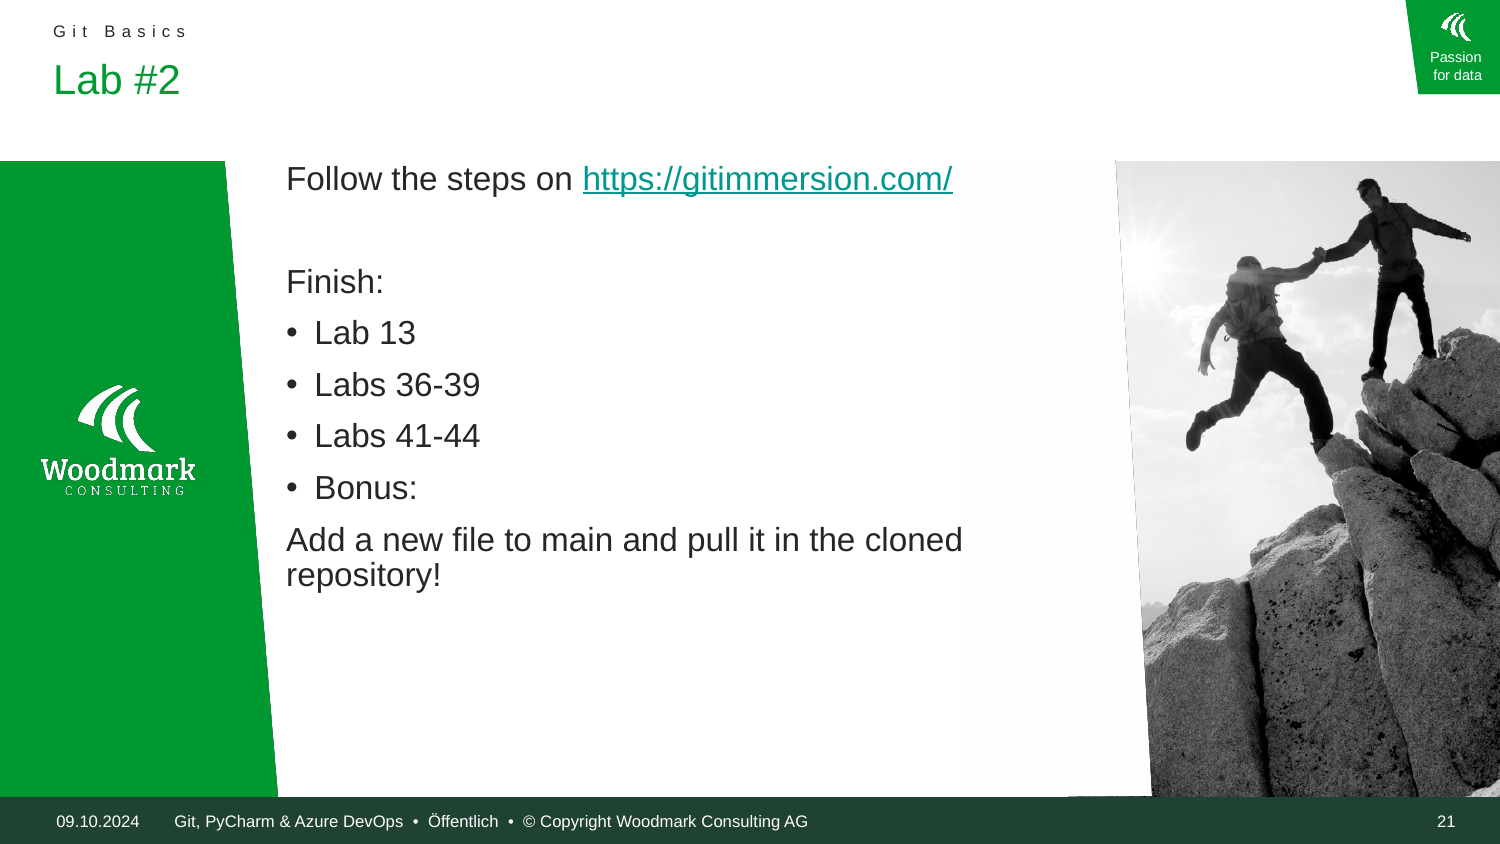

Git Basics
# Lab #2
Follow the steps on https://gitimmersion.com/

Finish:
Lab 13
Labs 36-39
Labs 41-44
Bonus:
Add a new file to main and pull it in the cloned repository!
09.10.2024
Git, PyCharm & Azure DevOps  •  Öffentlich  •  © Copyright Woodmark Consulting AG
21